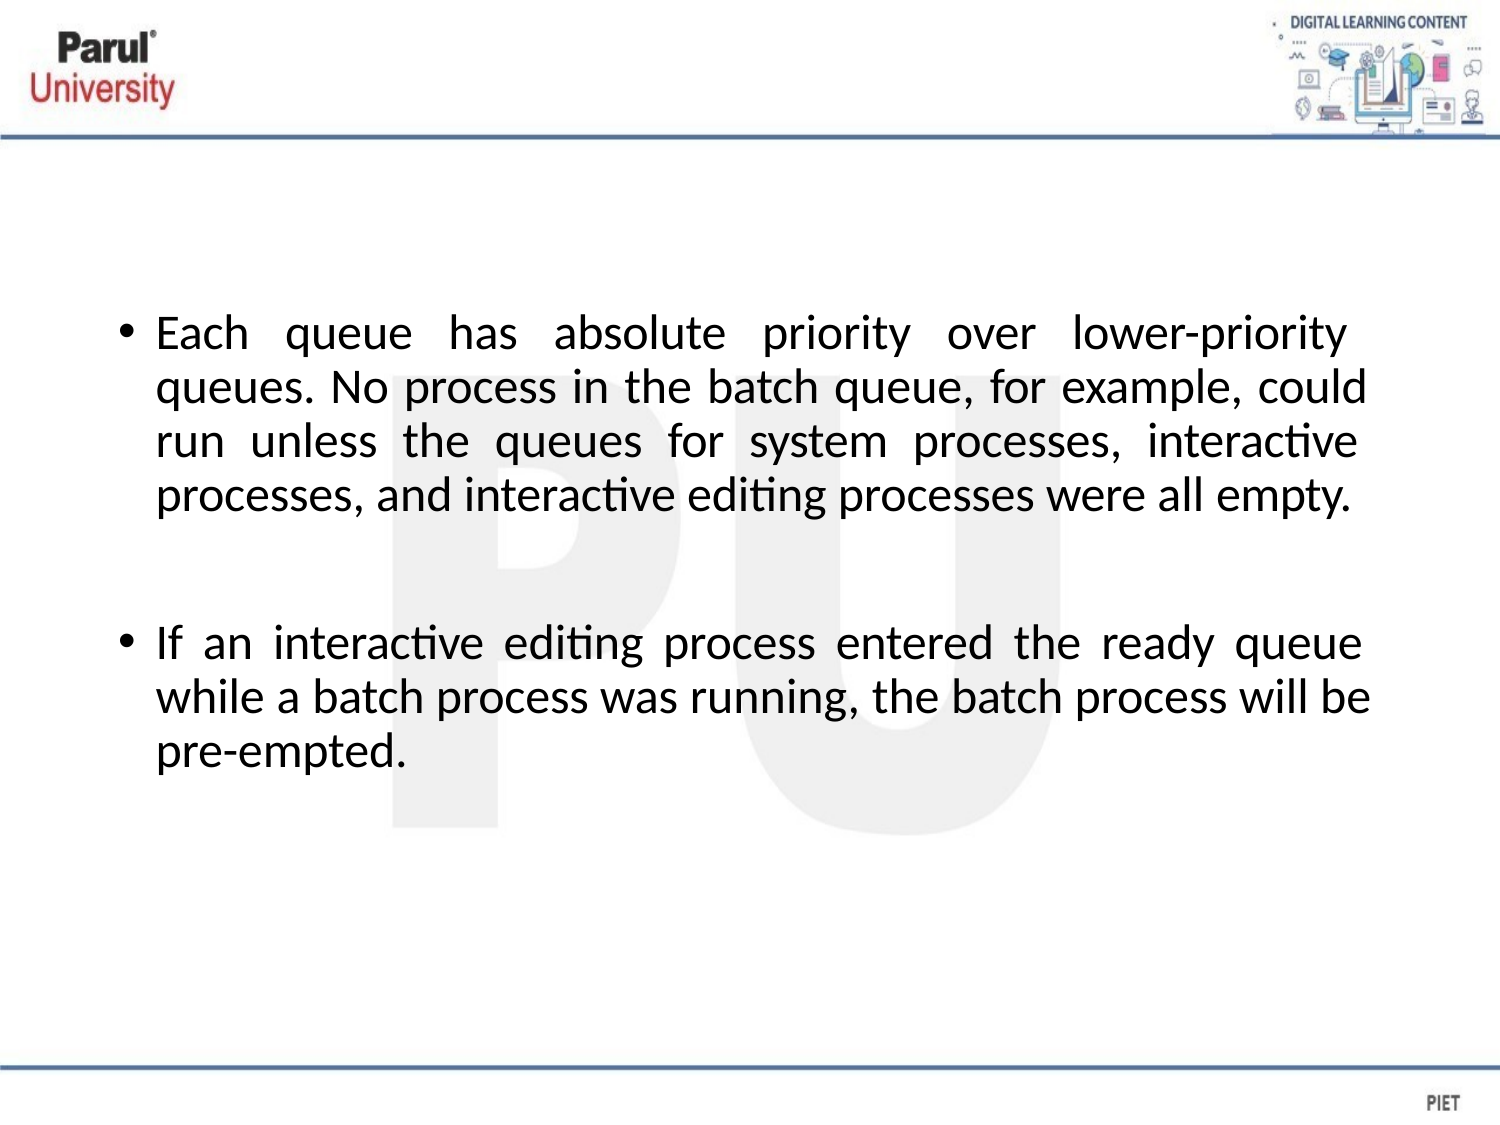

Each queue has absolute priority over lower-priority  queues. No process in the batch queue, for example, could  run unless the queues for system processes, interactive  processes, and interactive editing processes were all empty.

If an interactive editing process entered the ready queue  while a batch process was running, the batch process will be  pre-empted.